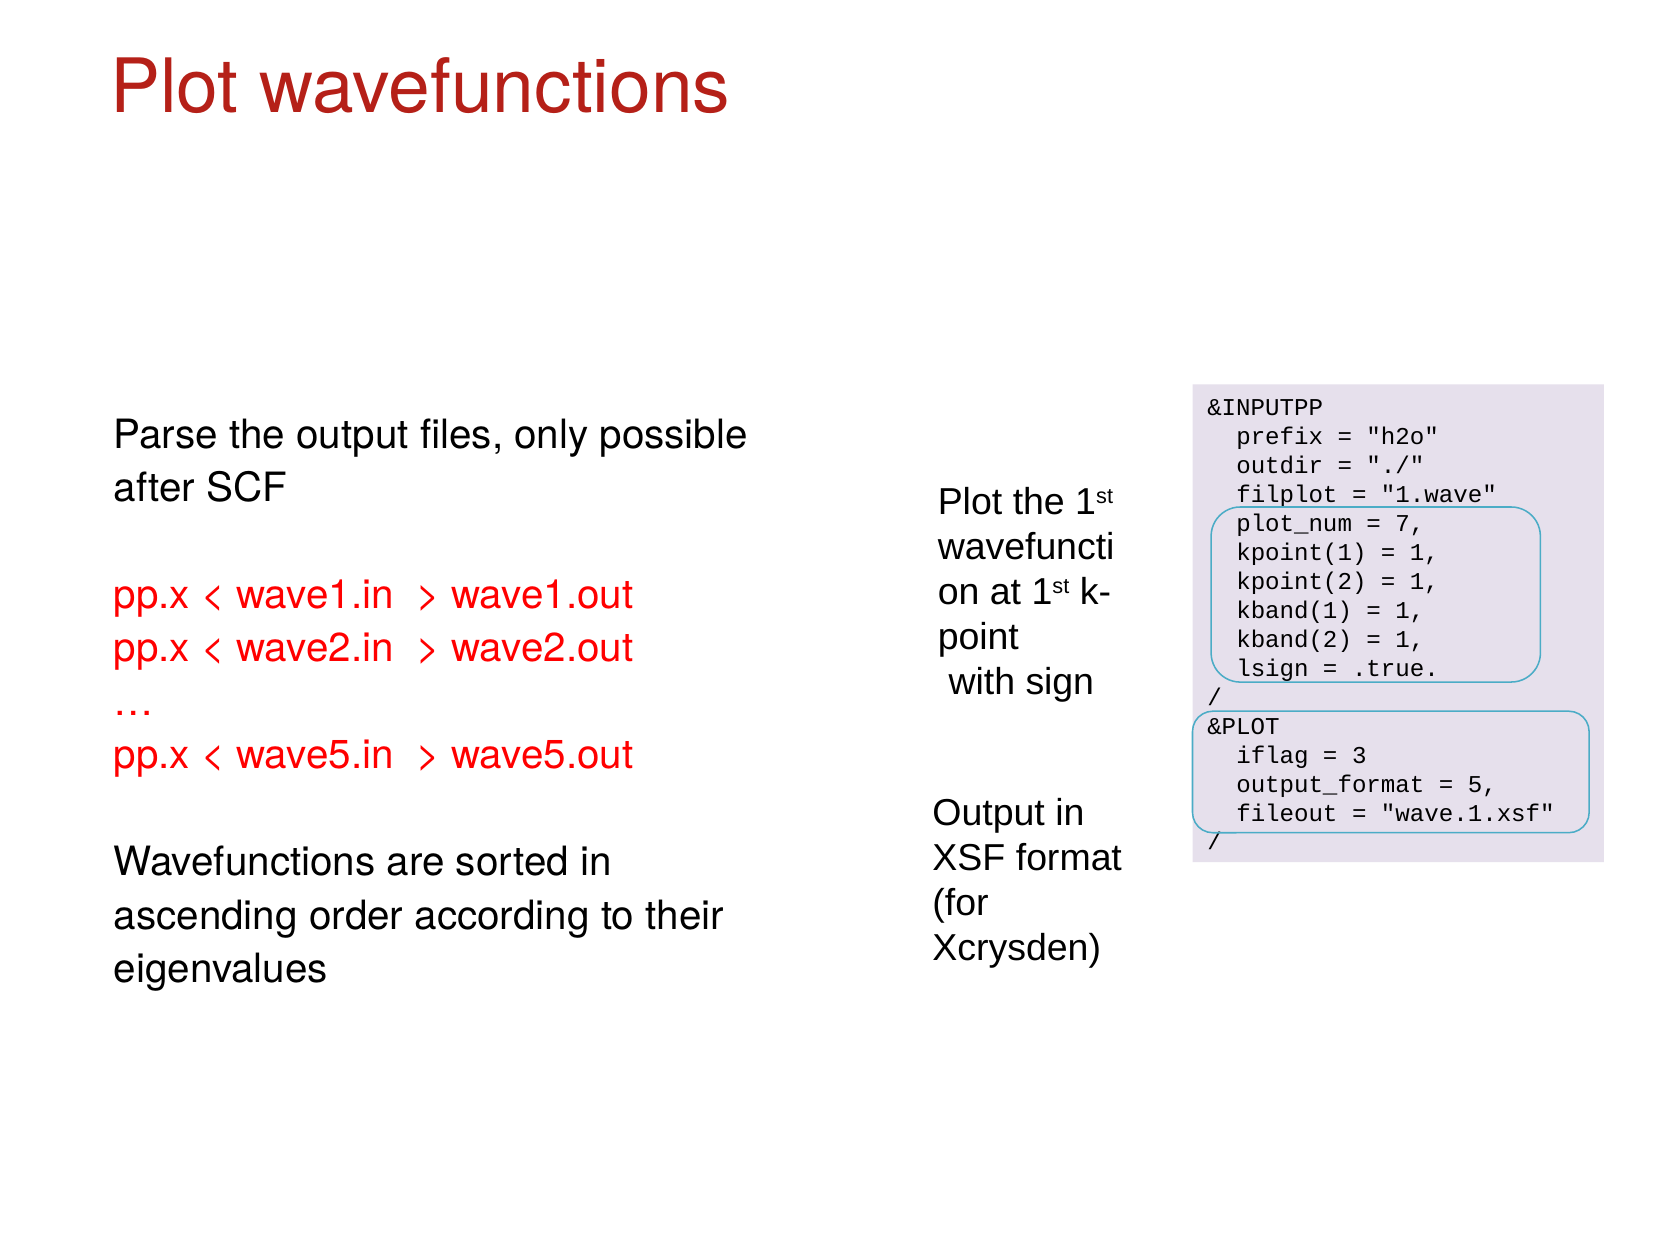

# Plot wavefunctions
&INPUTPP
  prefix = "h2o"
  outdir = "./"
  filplot = "1.wave"
  plot_num = 7,
  kpoint(1) = 1,
  kpoint(2) = 1,
  kband(1) = 1,
  kband(2) = 1,
  lsign = .true.
/
&PLOT
  iflag = 3
  output_format = 5,
  fileout = "wave.1.xsf"
/
Parse the output files, only possible after SCF

pp.x < wave1.in  > wave1.out
pp.x < wave2.in  > wave2.out
…
pp.x < wave5.in  > wave5.out

Wavefunctions are sorted in ascending order according to their eigenvalues
Plot the 1st wavefunction at 1st k-point
 with sign

Output in XSF format (for Xcrysden)
40